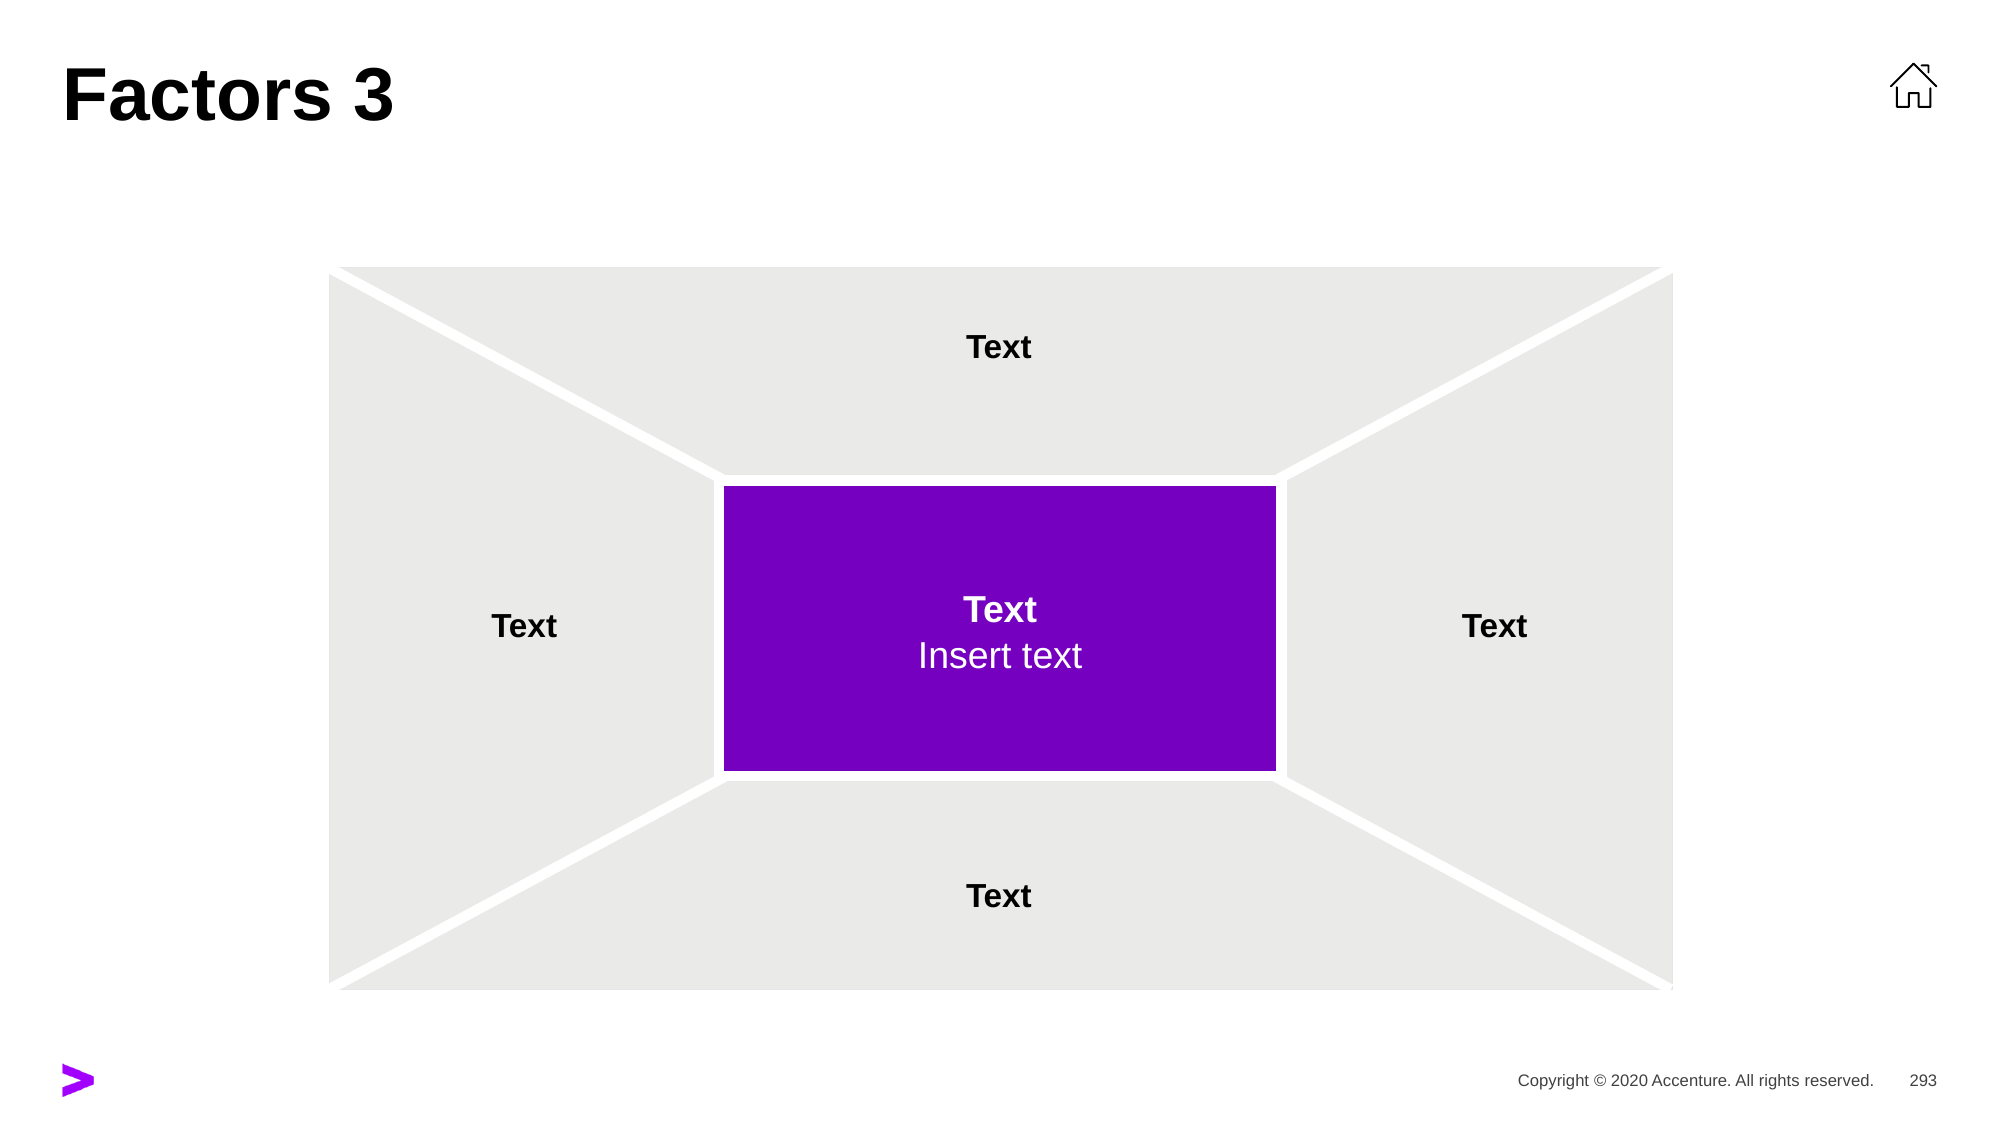

# Factors 3

Text
Text
Insert text
Text
Text
Text